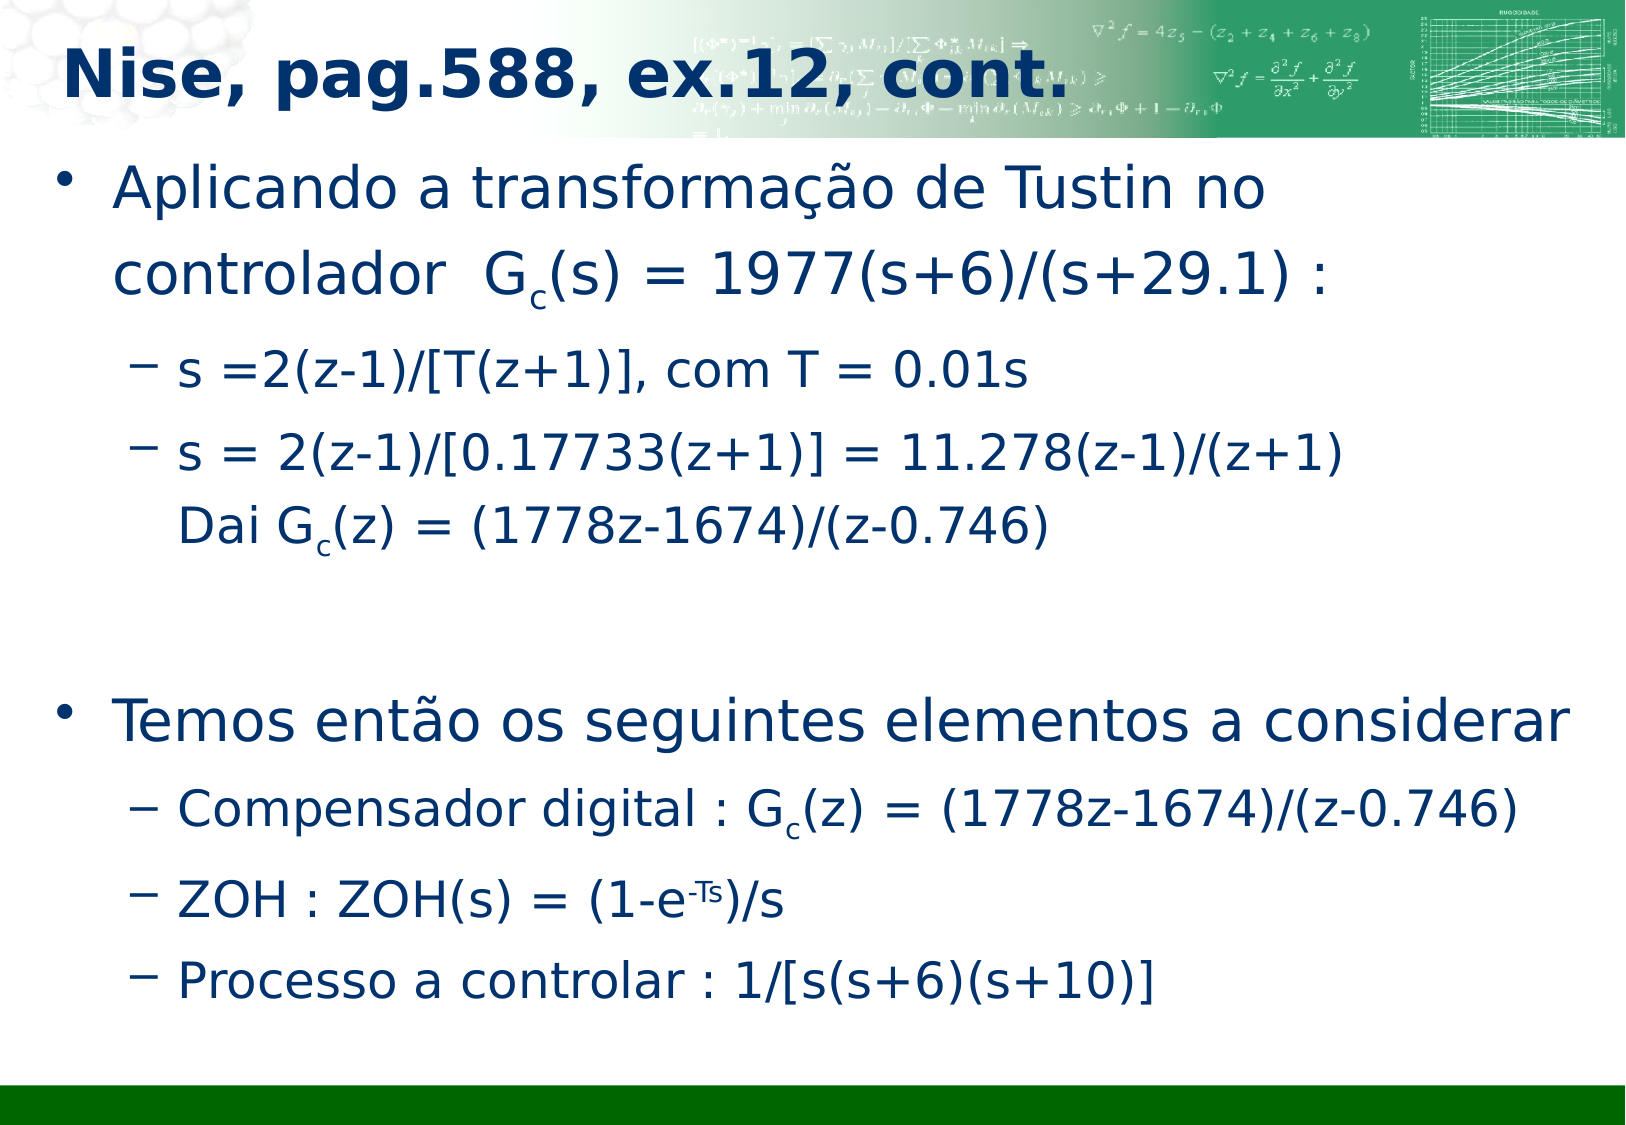

# Nise, pag.588, ex.12, cont.
Aplicando a transformação de Tustin no controlador  Gc(s) = 1977(s+6)/(s+29.1) :
s =2(z-1)/[T(z+1)], com T = 0.01s
s = 2(z-1)/[0.17733(z+1)] = 11.278(z-1)/(z+1)
Dai Gc(z) = (1778z-1674)/(z-0.746)

Temos então os seguintes elementos a considerar
Compensador digital : Gc(z) = (1778z-1674)/(z-0.746)
ZOH : ZOH(s) = (1-e-Ts)/s
Processo a controlar : 1/[s(s+6)(s+10)]